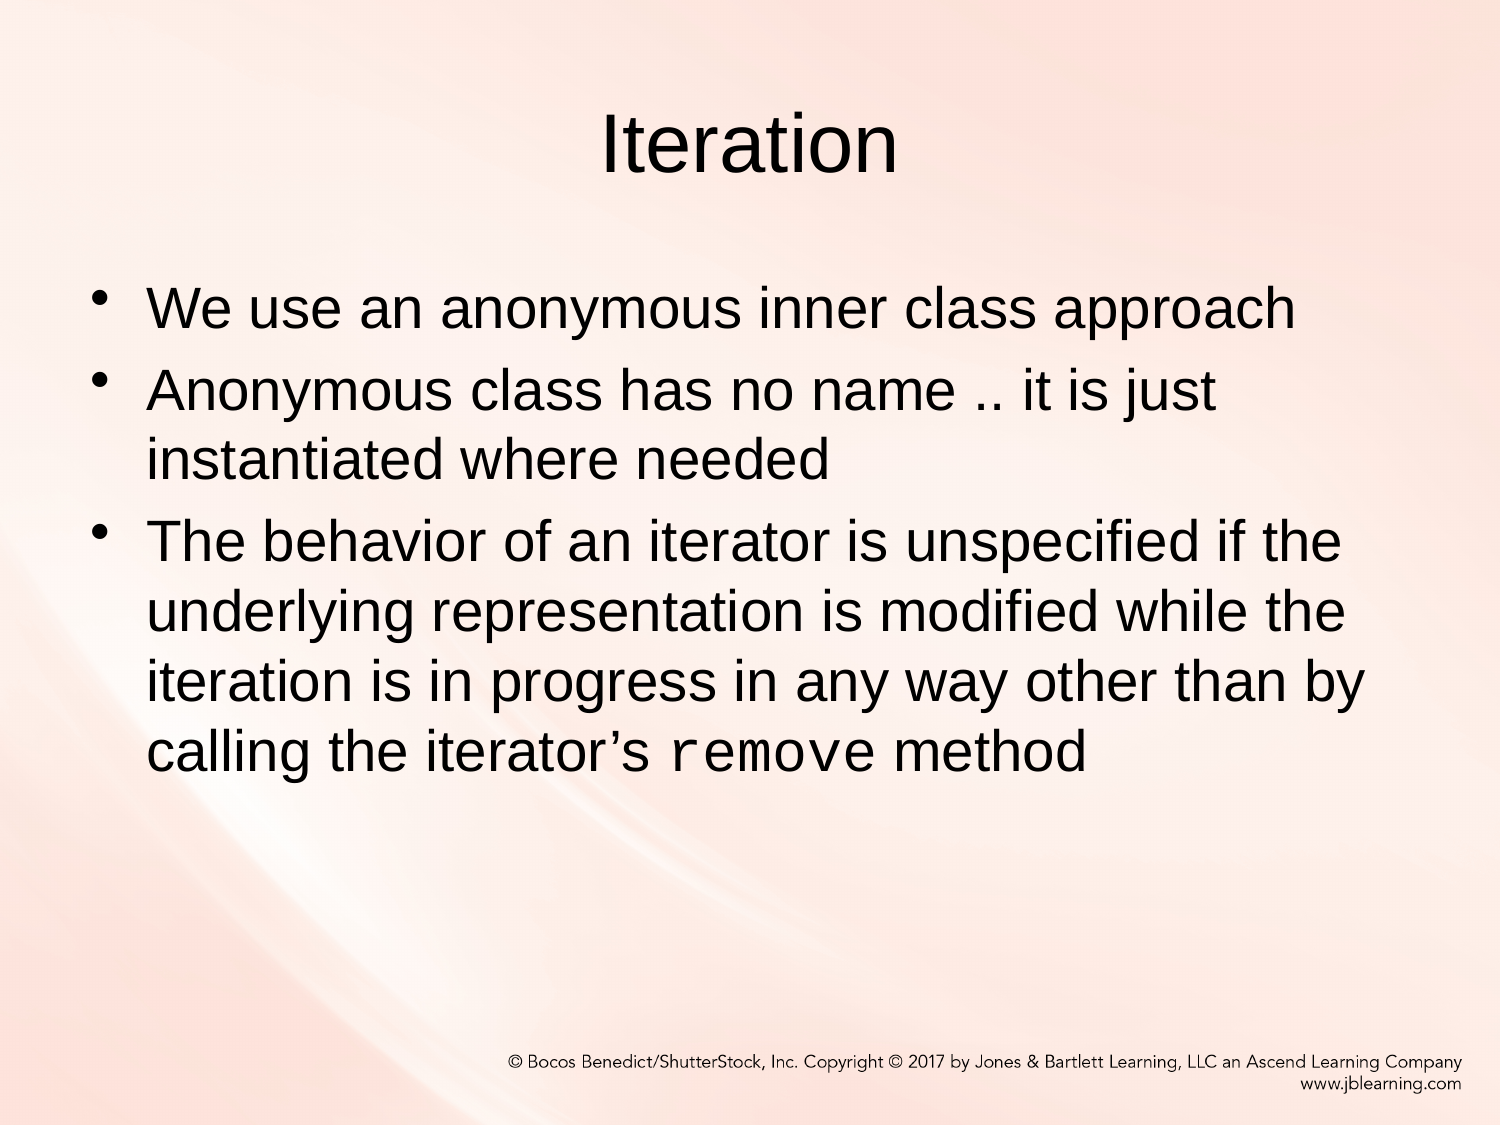

# Iteration
We use an anonymous inner class approach
Anonymous class has no name .. it is just instantiated where needed
The behavior of an iterator is unspecified if the underlying representation is modified while the iteration is in progress in any way other than by calling the iterator’s remove method